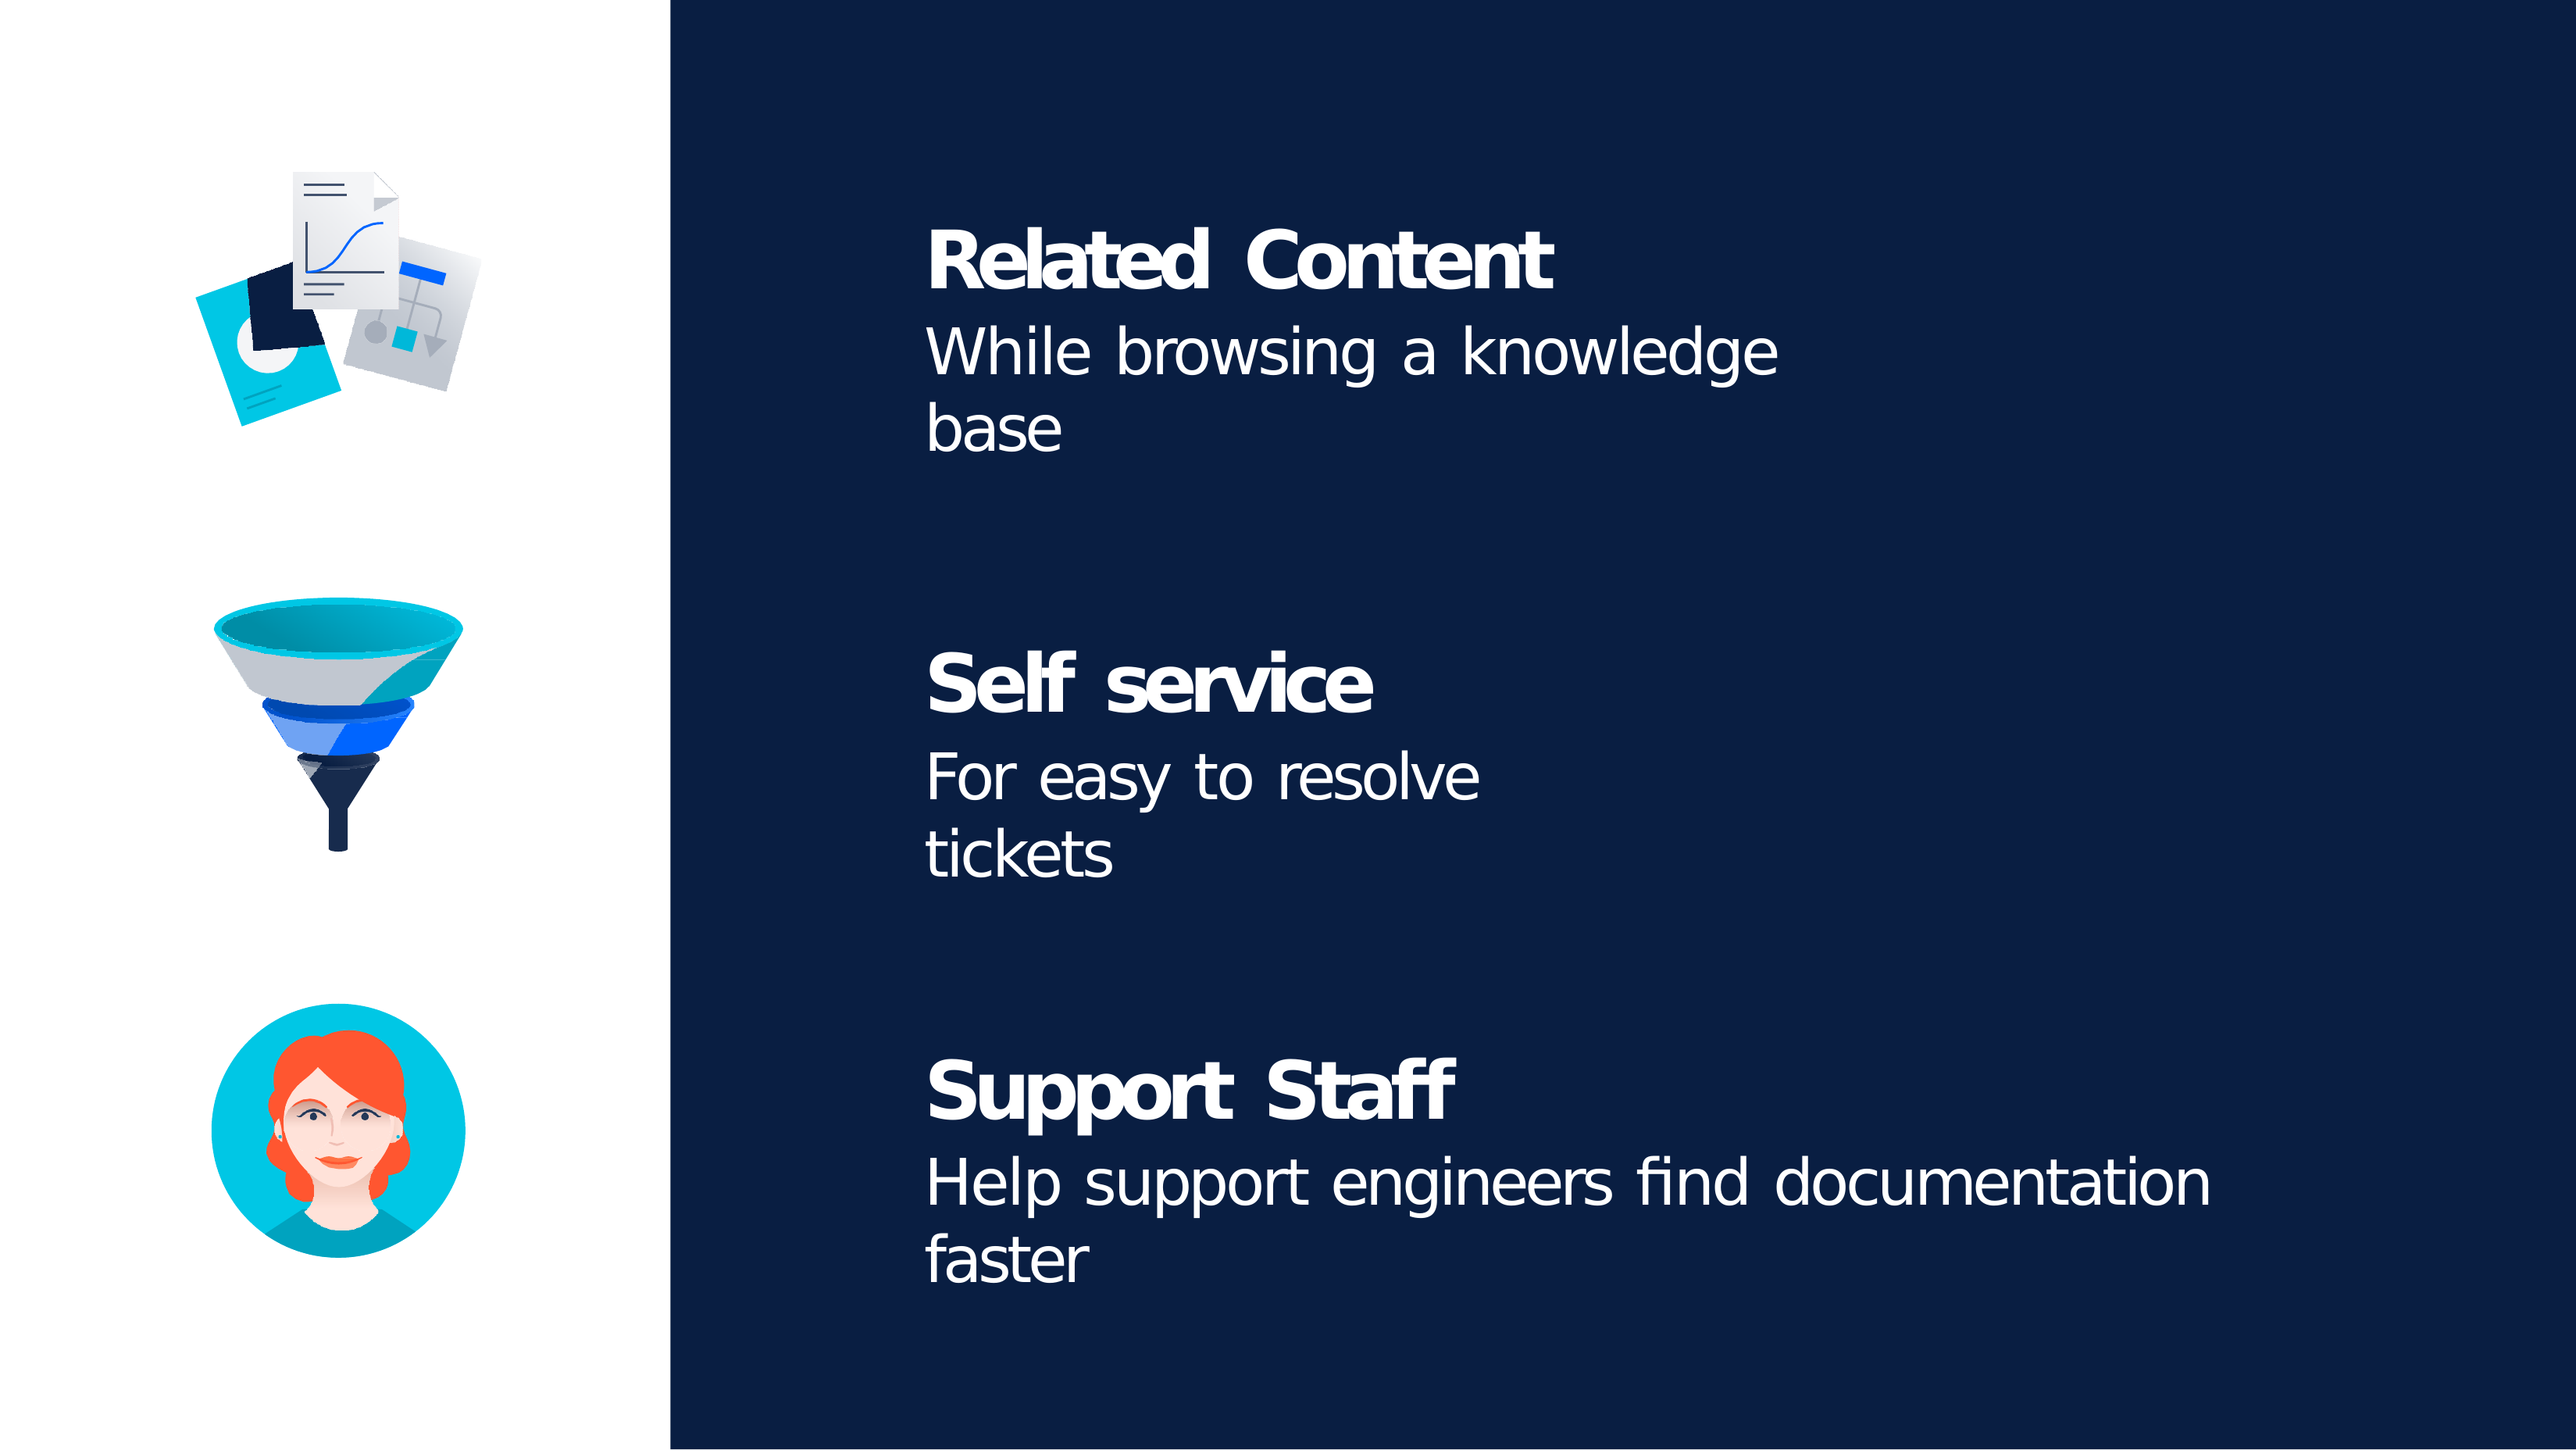

# Related Content
While browsing a knowledge base

Self service
For easy to resolve tickets

Support Staff
Help support engineers find documentation faster